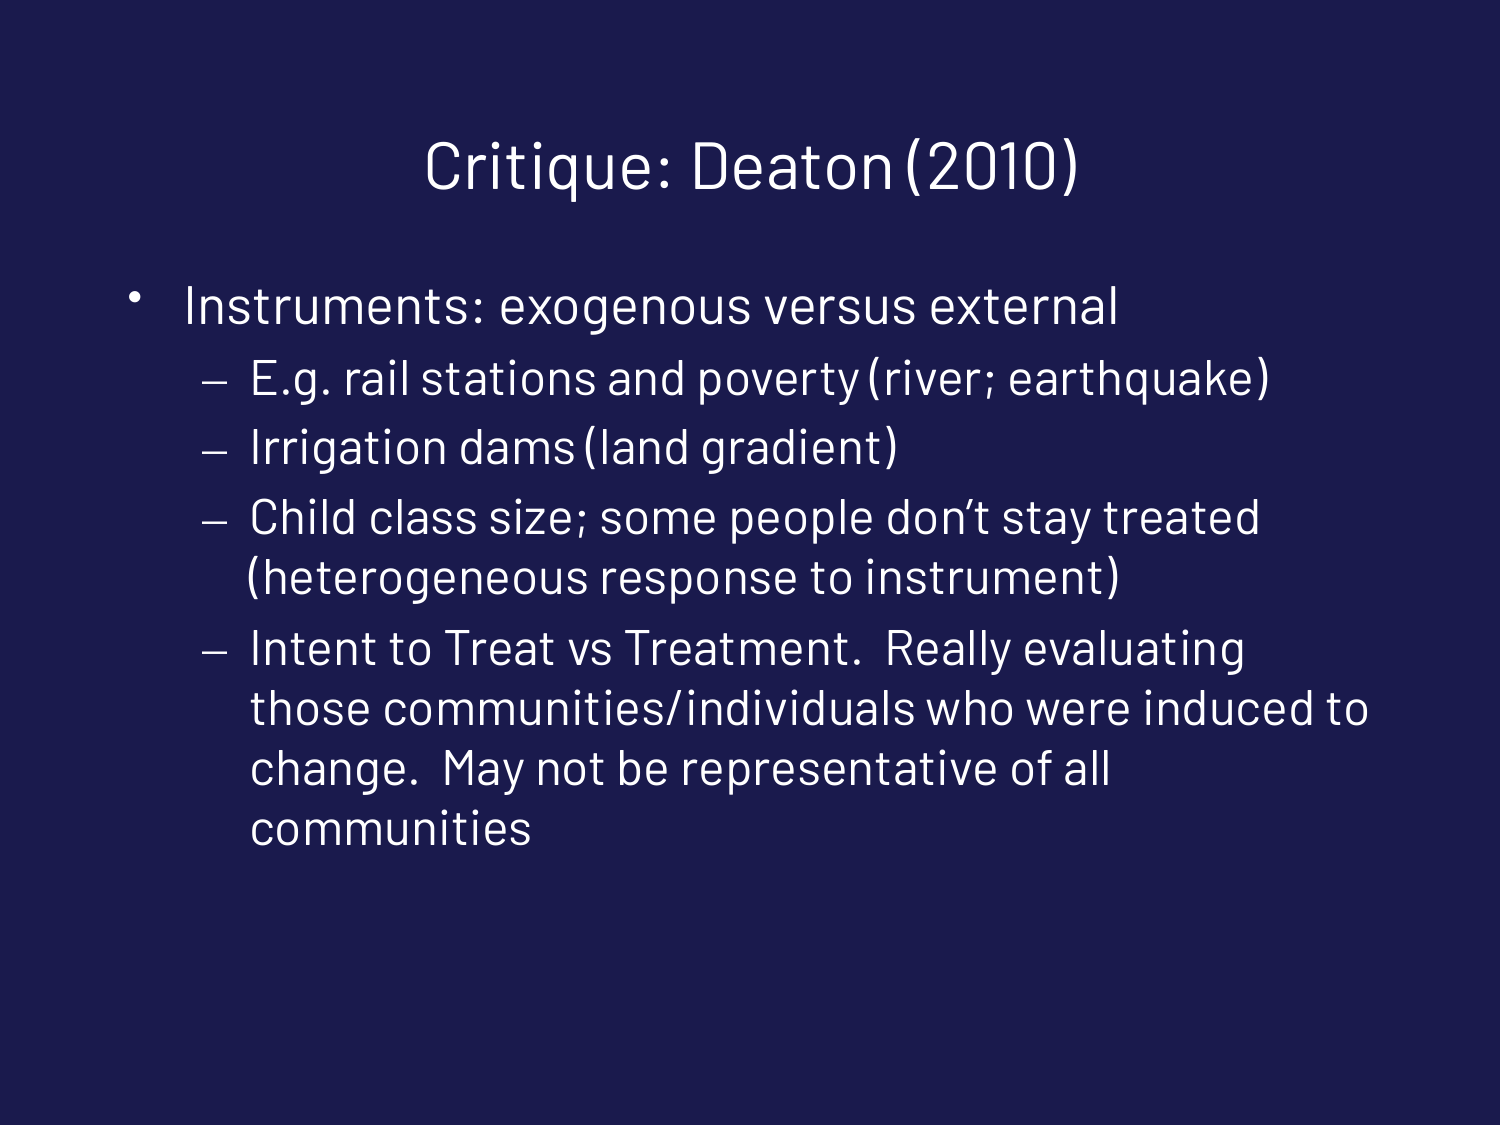

# Critique: Deaton (2010)
Instruments: exogenous versus external
E.g. rail stations and poverty (river; earthquake)
Irrigation dams (land gradient)
Child class size; some people don’t stay treated (heterogeneous response to instrument)
Intent to Treat vs Treatment.  Really evaluating those communities/individuals who were induced to change.  May not be representative of all communities